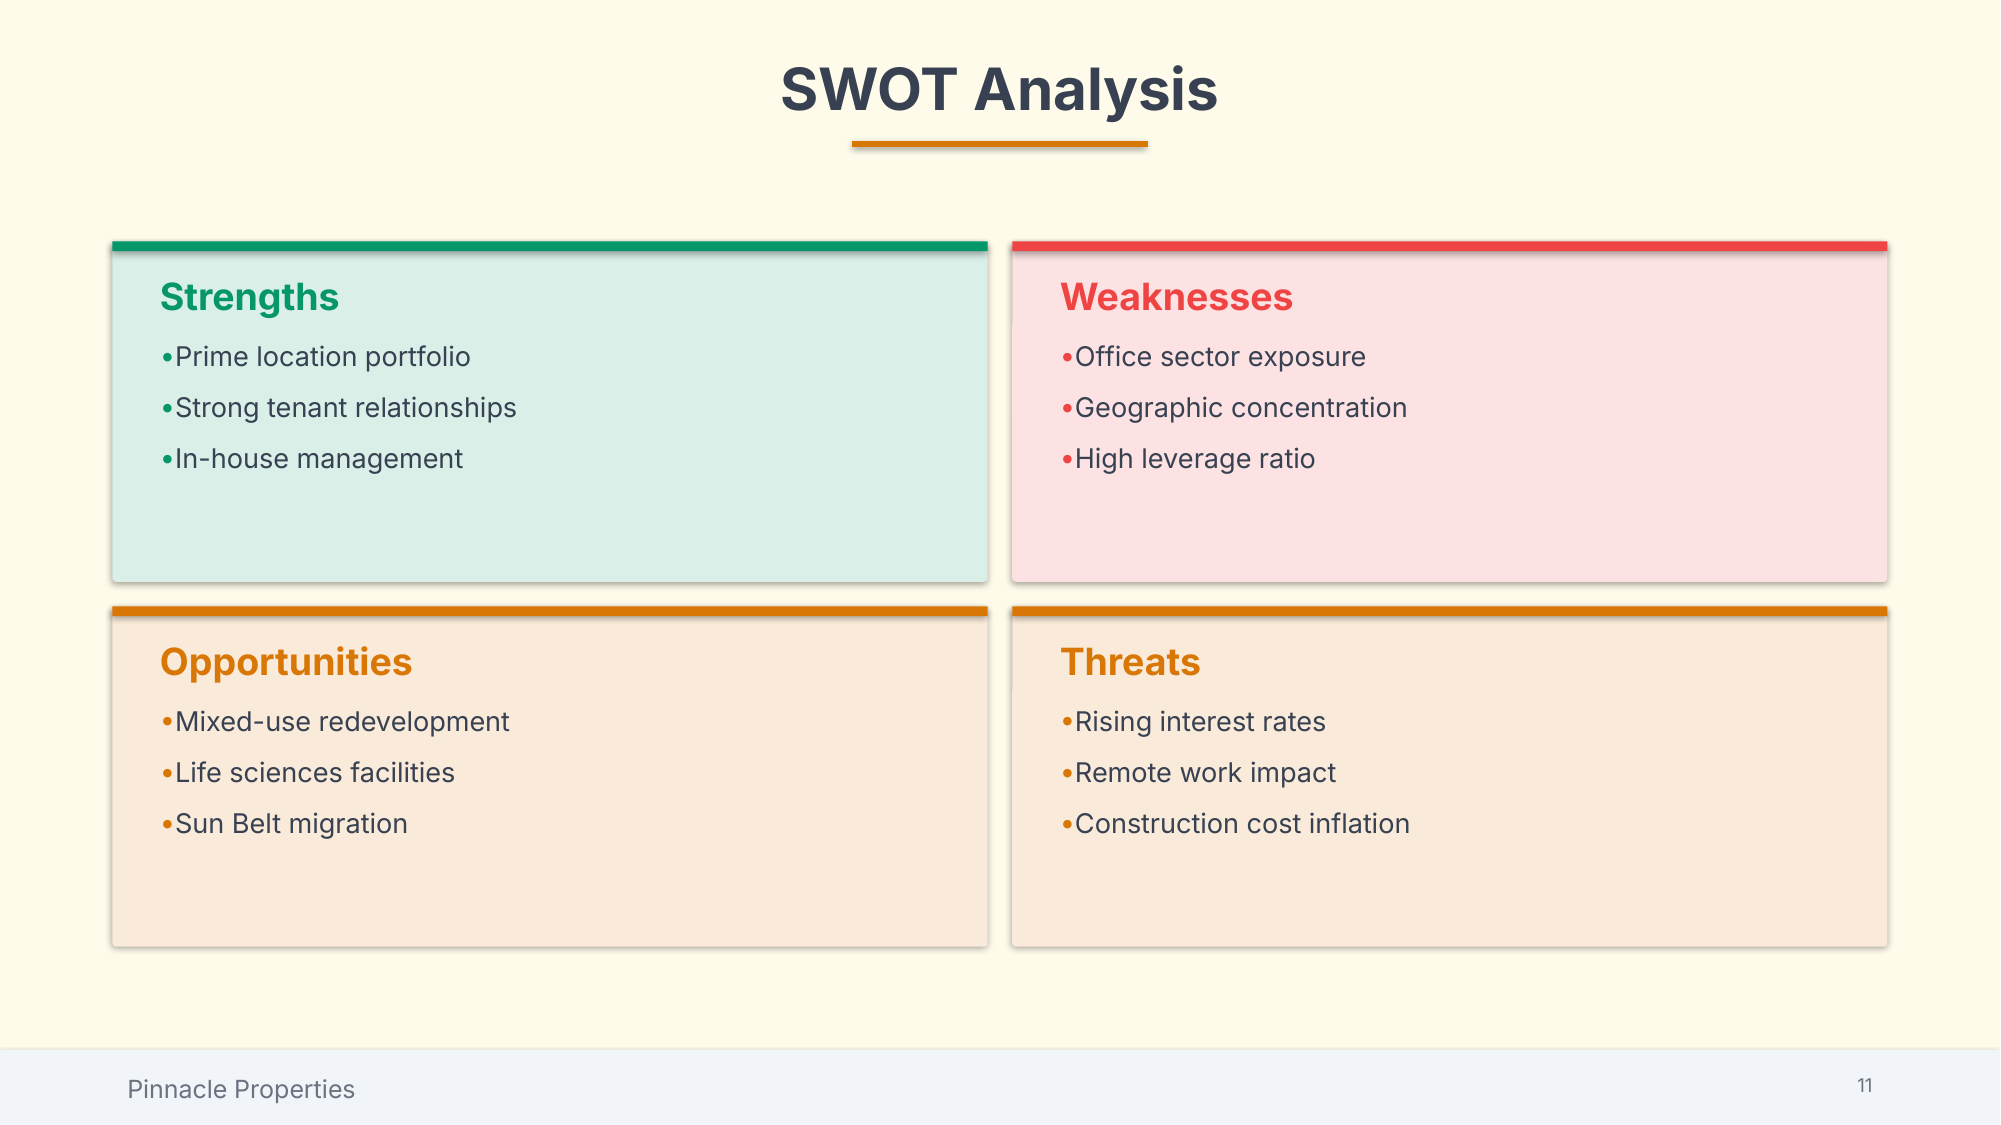

SWOT Analysis

Strengths
Weaknesses
Prime location portfolio
Strong tenant relationships
In-house management
Office sector exposure
Geographic concentration
High leverage ratio

Opportunities
Threats
Mixed-use redevelopment
Life sciences facilities
Sun Belt migration
Rising interest rates
Remote work impact
Construction cost inflation

Pinnacle Properties
11